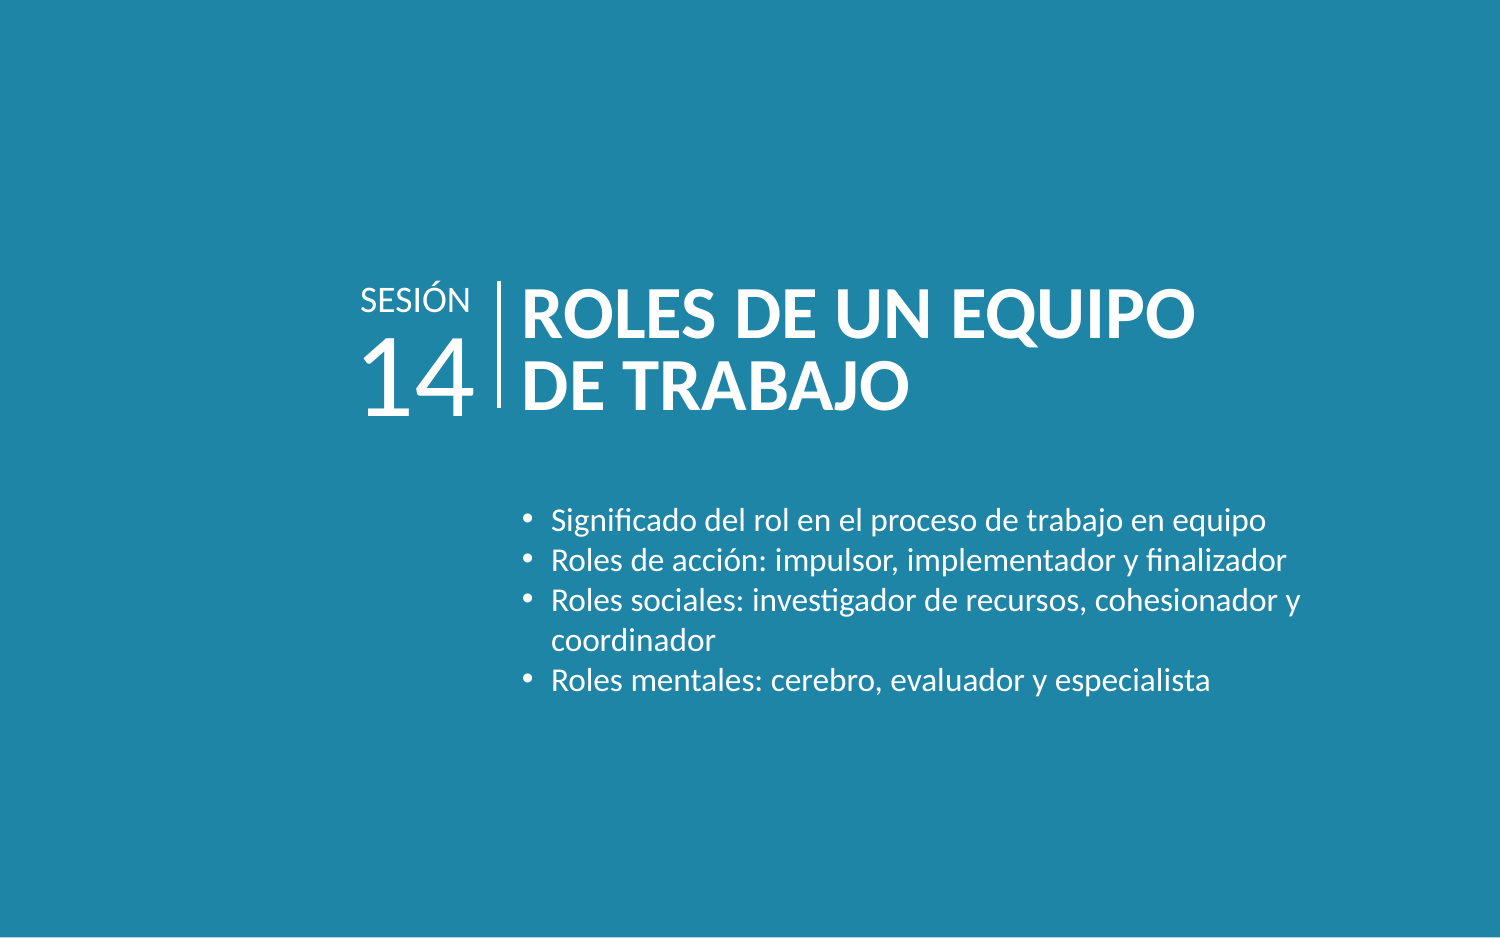

SESIÓN
ROLES DE UN EQUIPO DE TRABAJO
14
Significado del rol en el proceso de trabajo en equipo
Roles de acción: impulsor, implementador y finalizador
Roles sociales: investigador de recursos, cohesionador y coordinador
Roles mentales: cerebro, evaluador y especialista